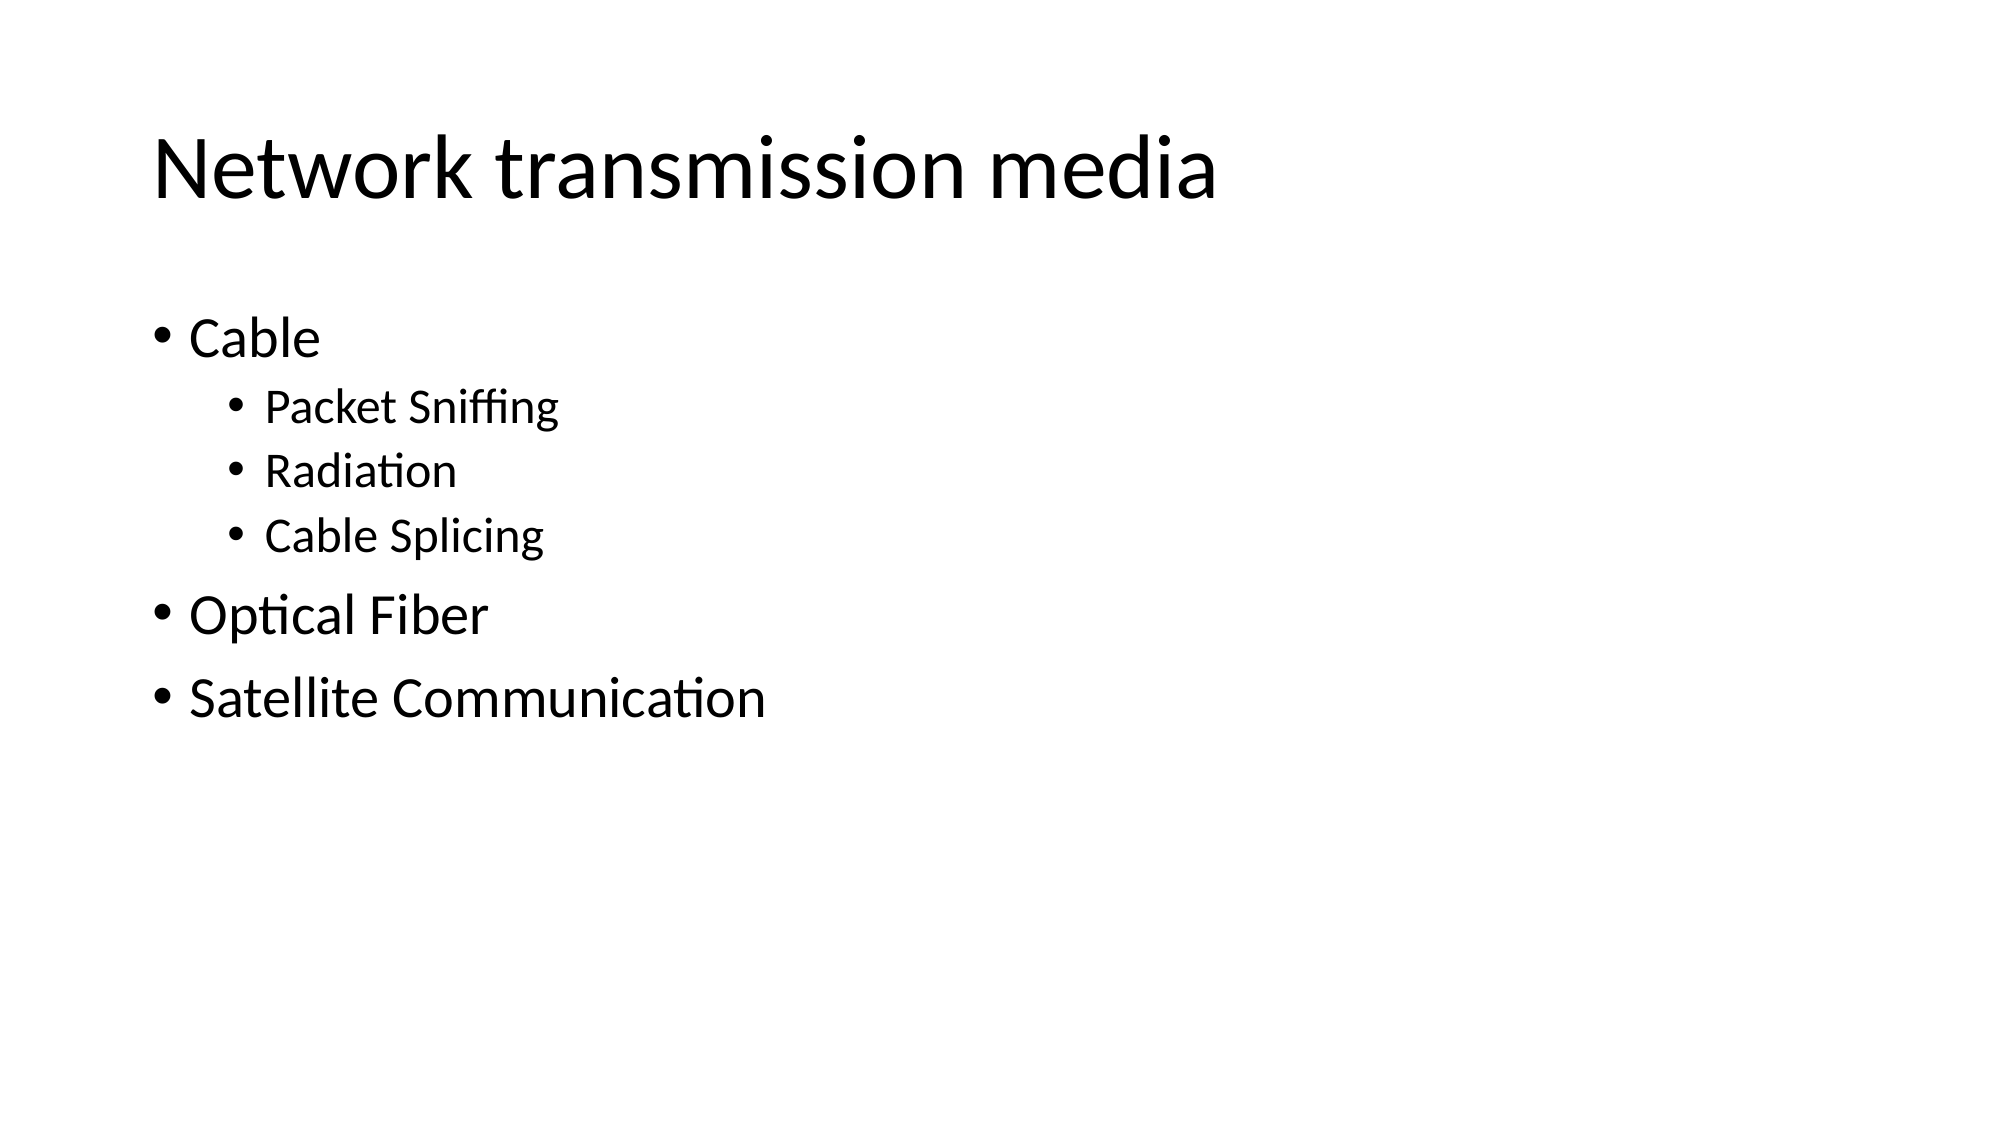

# Network transmission media
Cable
Packet Sniffing
Radiation
Cable Splicing
Optical Fiber
Satellite Communication